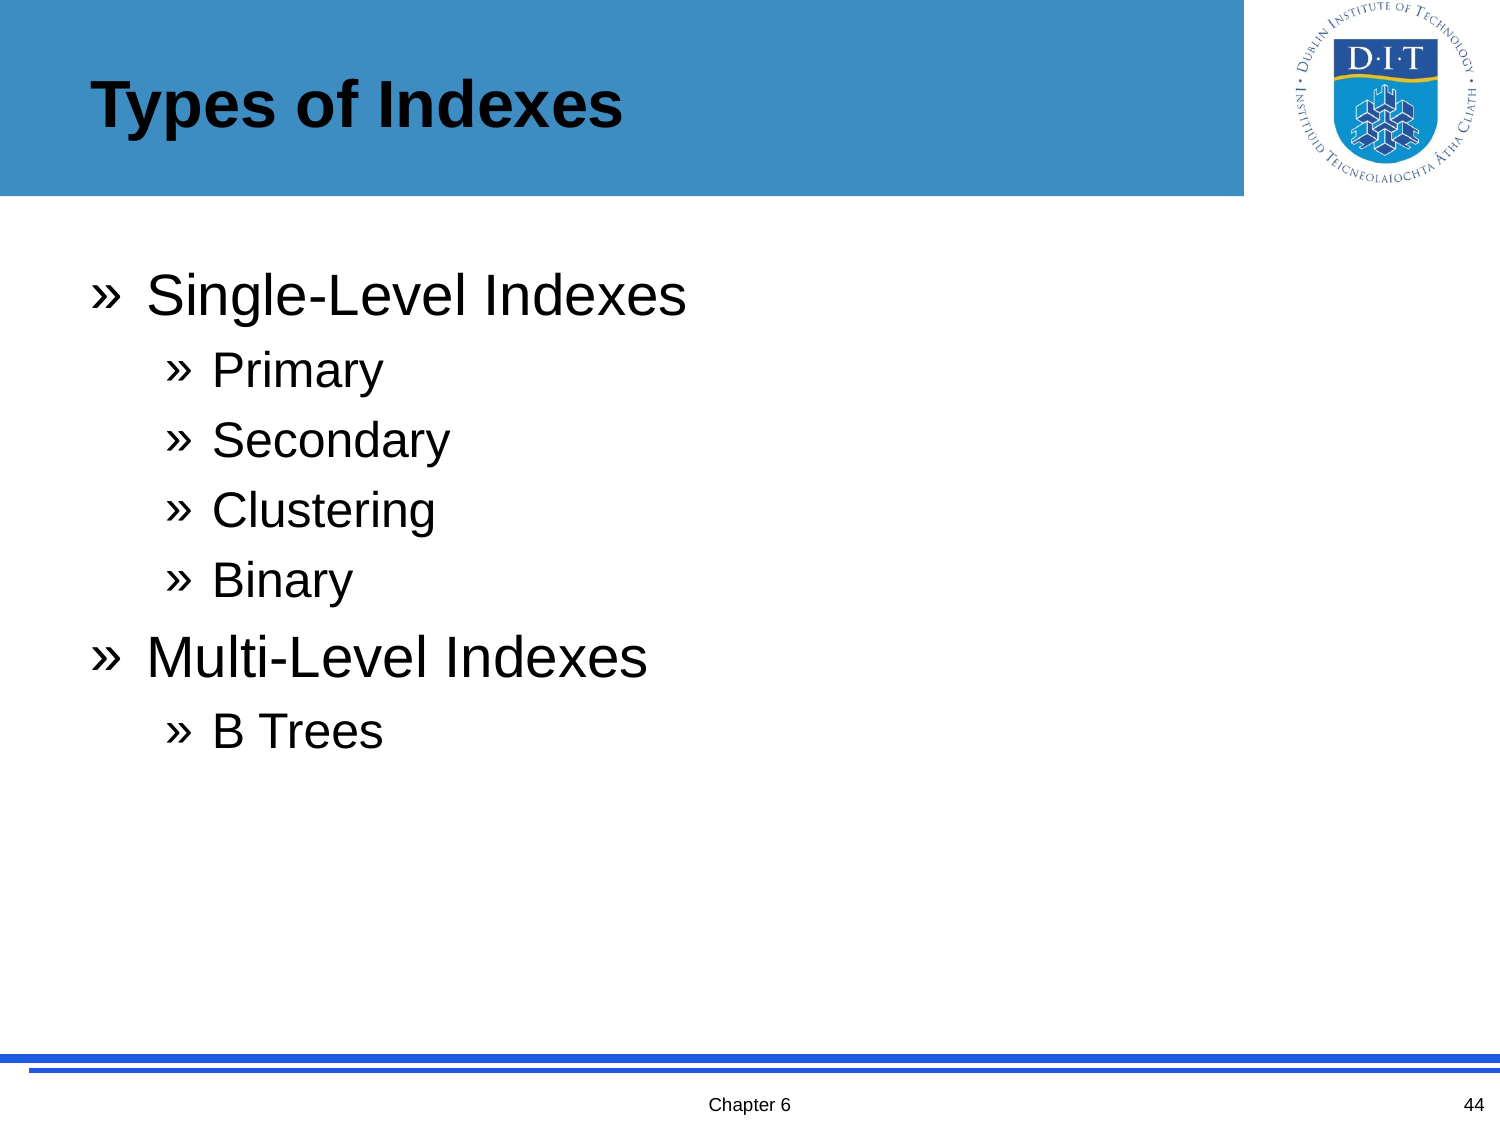

# Types of Indexes
Single-Level Indexes
Primary
Secondary
Clustering
Binary
Multi-Level Indexes
B Trees
Chapter 6
44